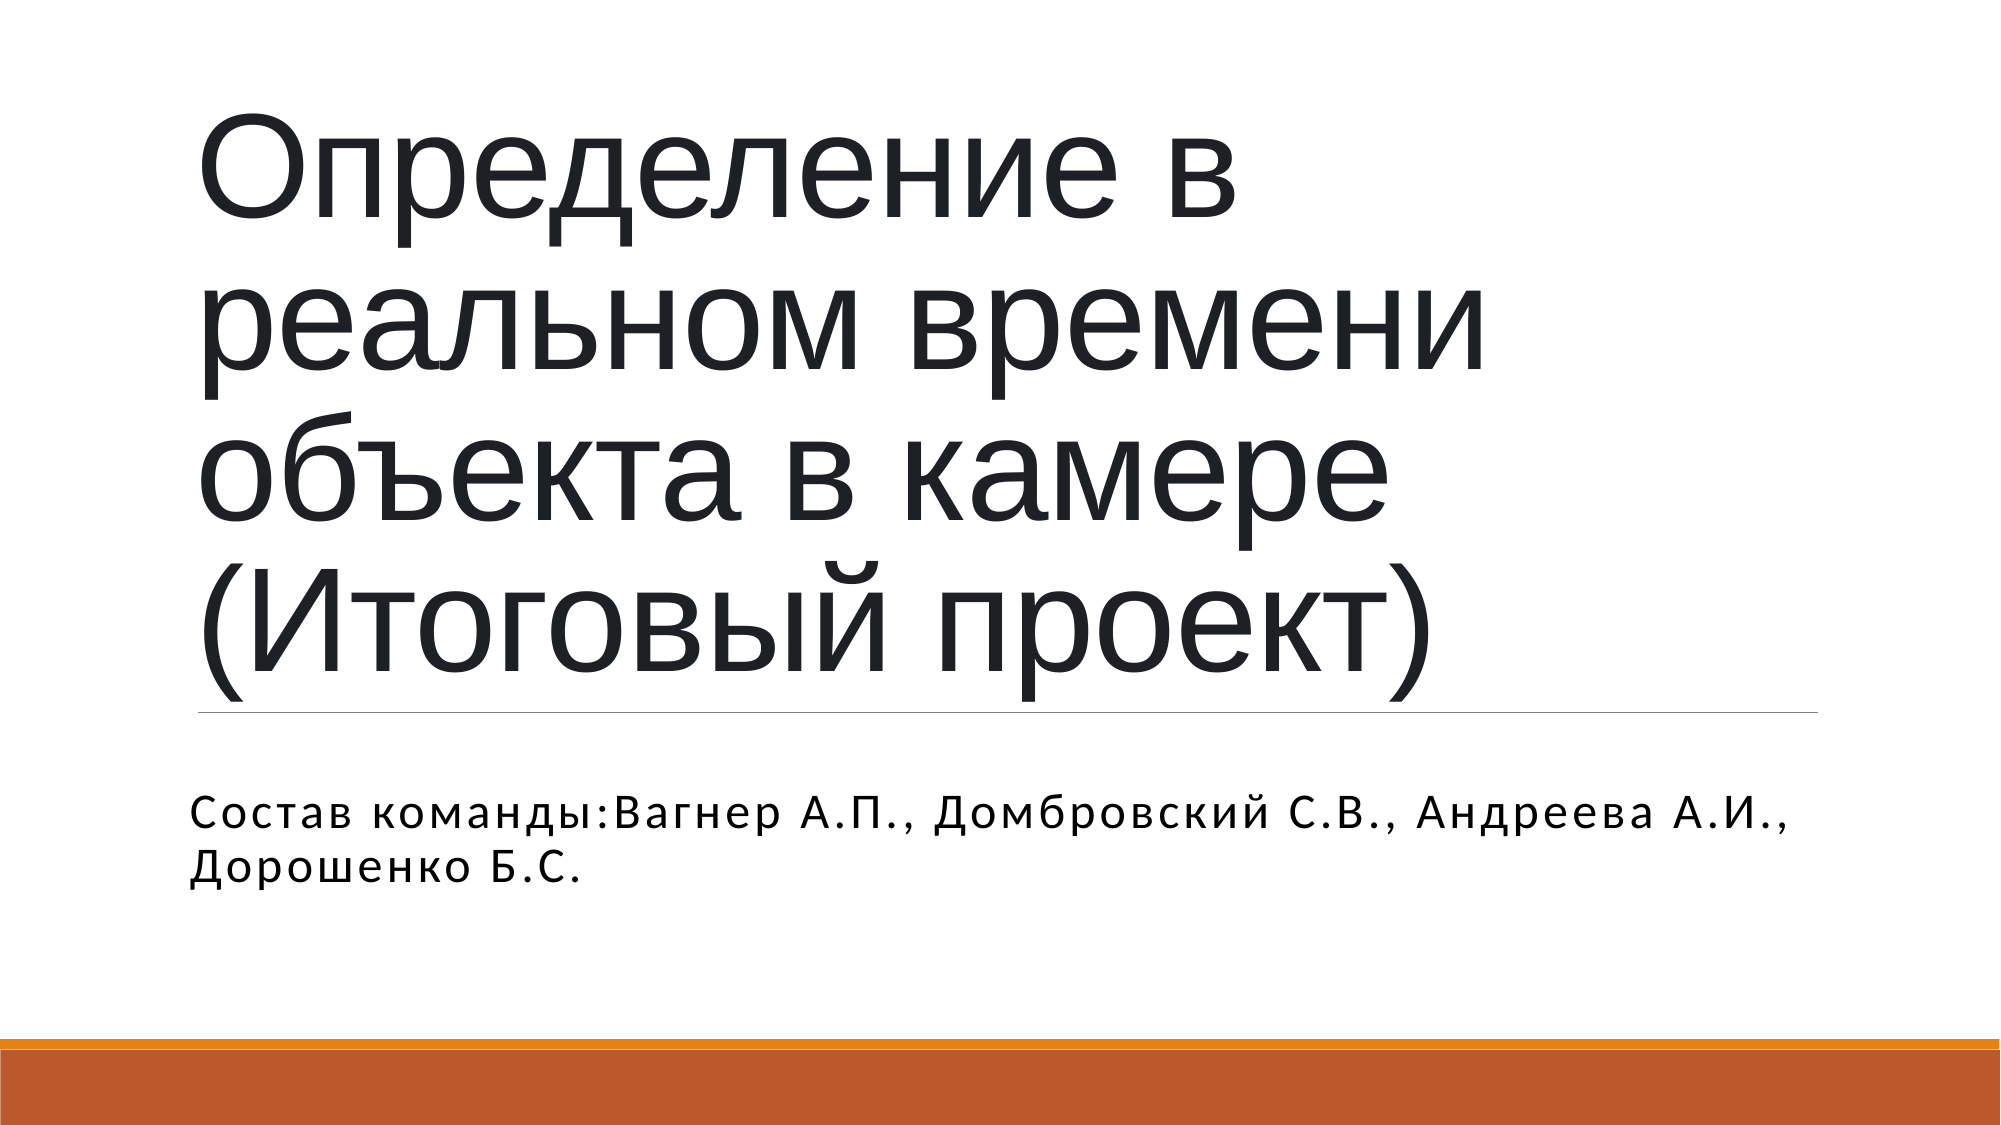

# Определение в реальном времени объекта в камере (Итоговый проект)
Состав команды:Вагнер А.П., Домбровский С.В., Андреева А.И., Дорошенко Б.С.